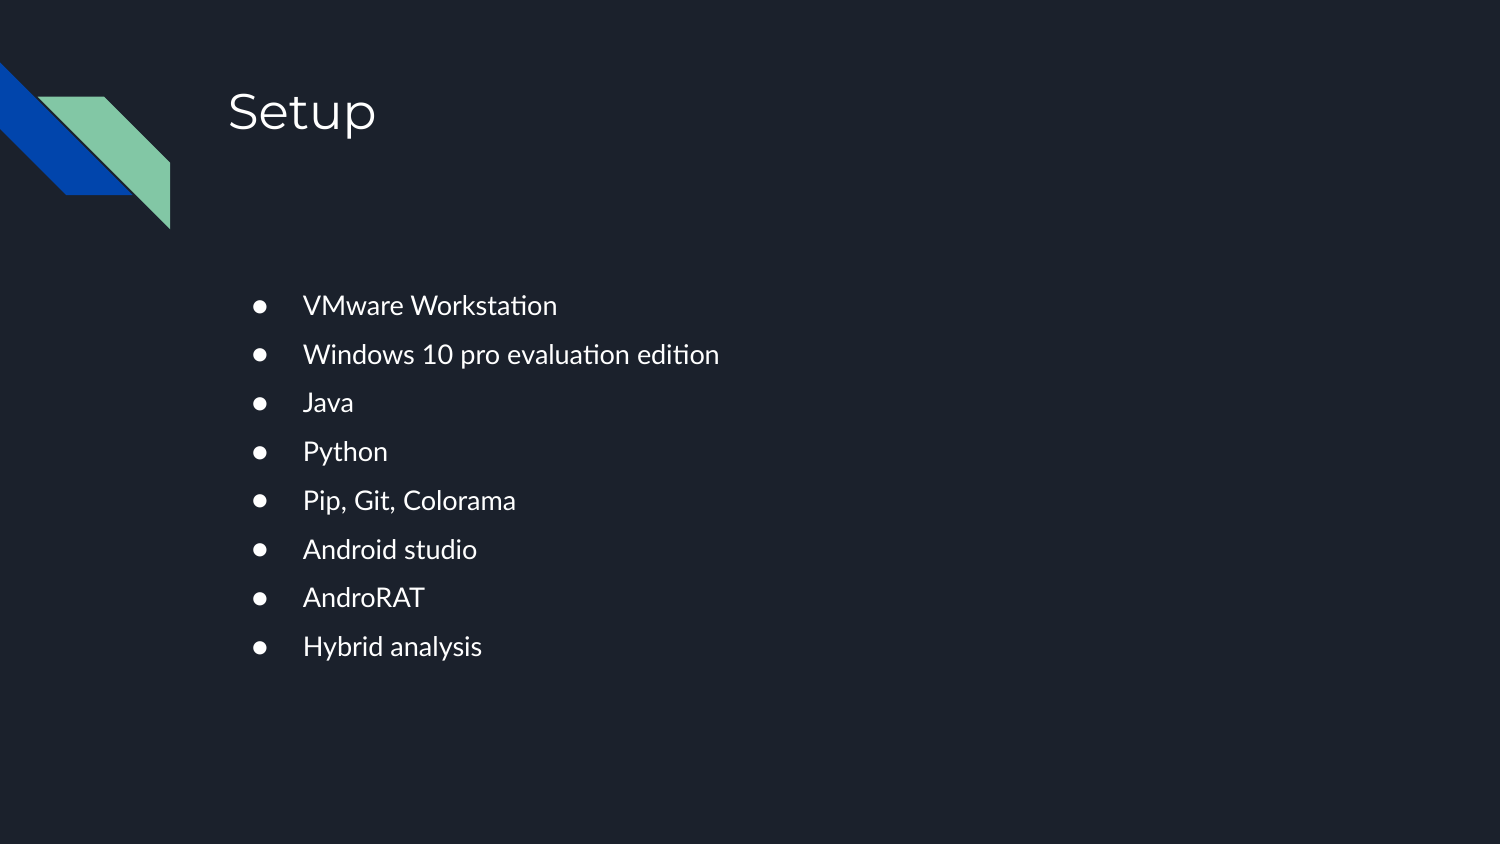

# Setup
VMware Workstation
Windows 10 pro evaluation edition
Java
Python
Pip, Git, Colorama
Android studio
AndroRAT
Hybrid analysis